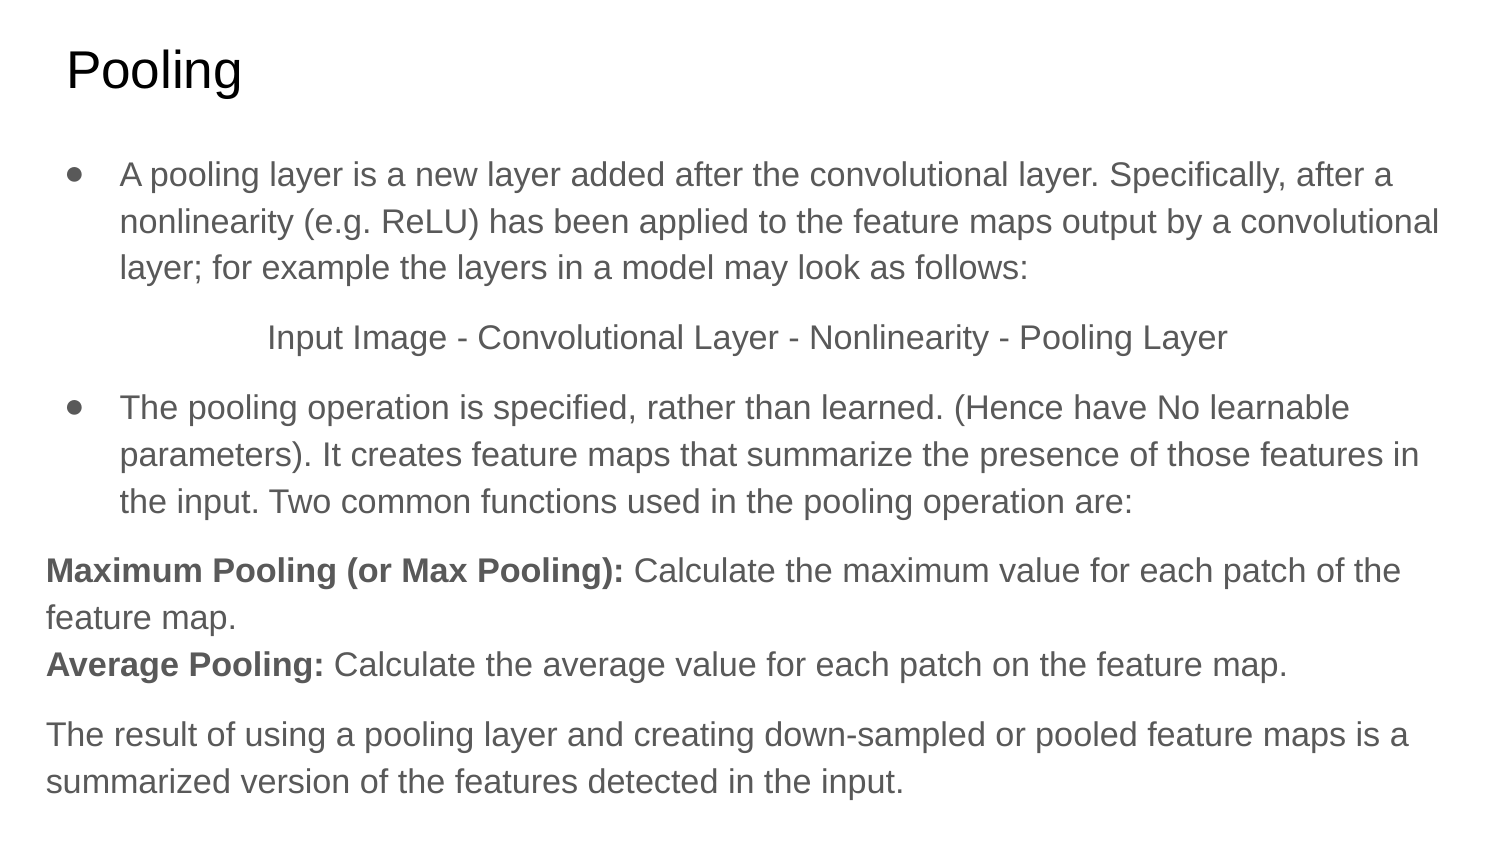

# Pooling
A pooling layer is a new layer added after the convolutional layer. Specifically, after a nonlinearity (e.g. ReLU) has been applied to the feature maps output by a convolutional layer; for example the layers in a model may look as follows:
Input Image - Convolutional Layer - Nonlinearity - Pooling Layer
The pooling operation is specified, rather than learned. (Hence have No learnable parameters). It creates feature maps that summarize the presence of those features in the input. Two common functions used in the pooling operation are:
Maximum Pooling (or Max Pooling): Calculate the maximum value for each patch of the feature map.
Average Pooling: Calculate the average value for each patch on the feature map.
The result of using a pooling layer and creating down-sampled or pooled feature maps is a summarized version of the features detected in the input.